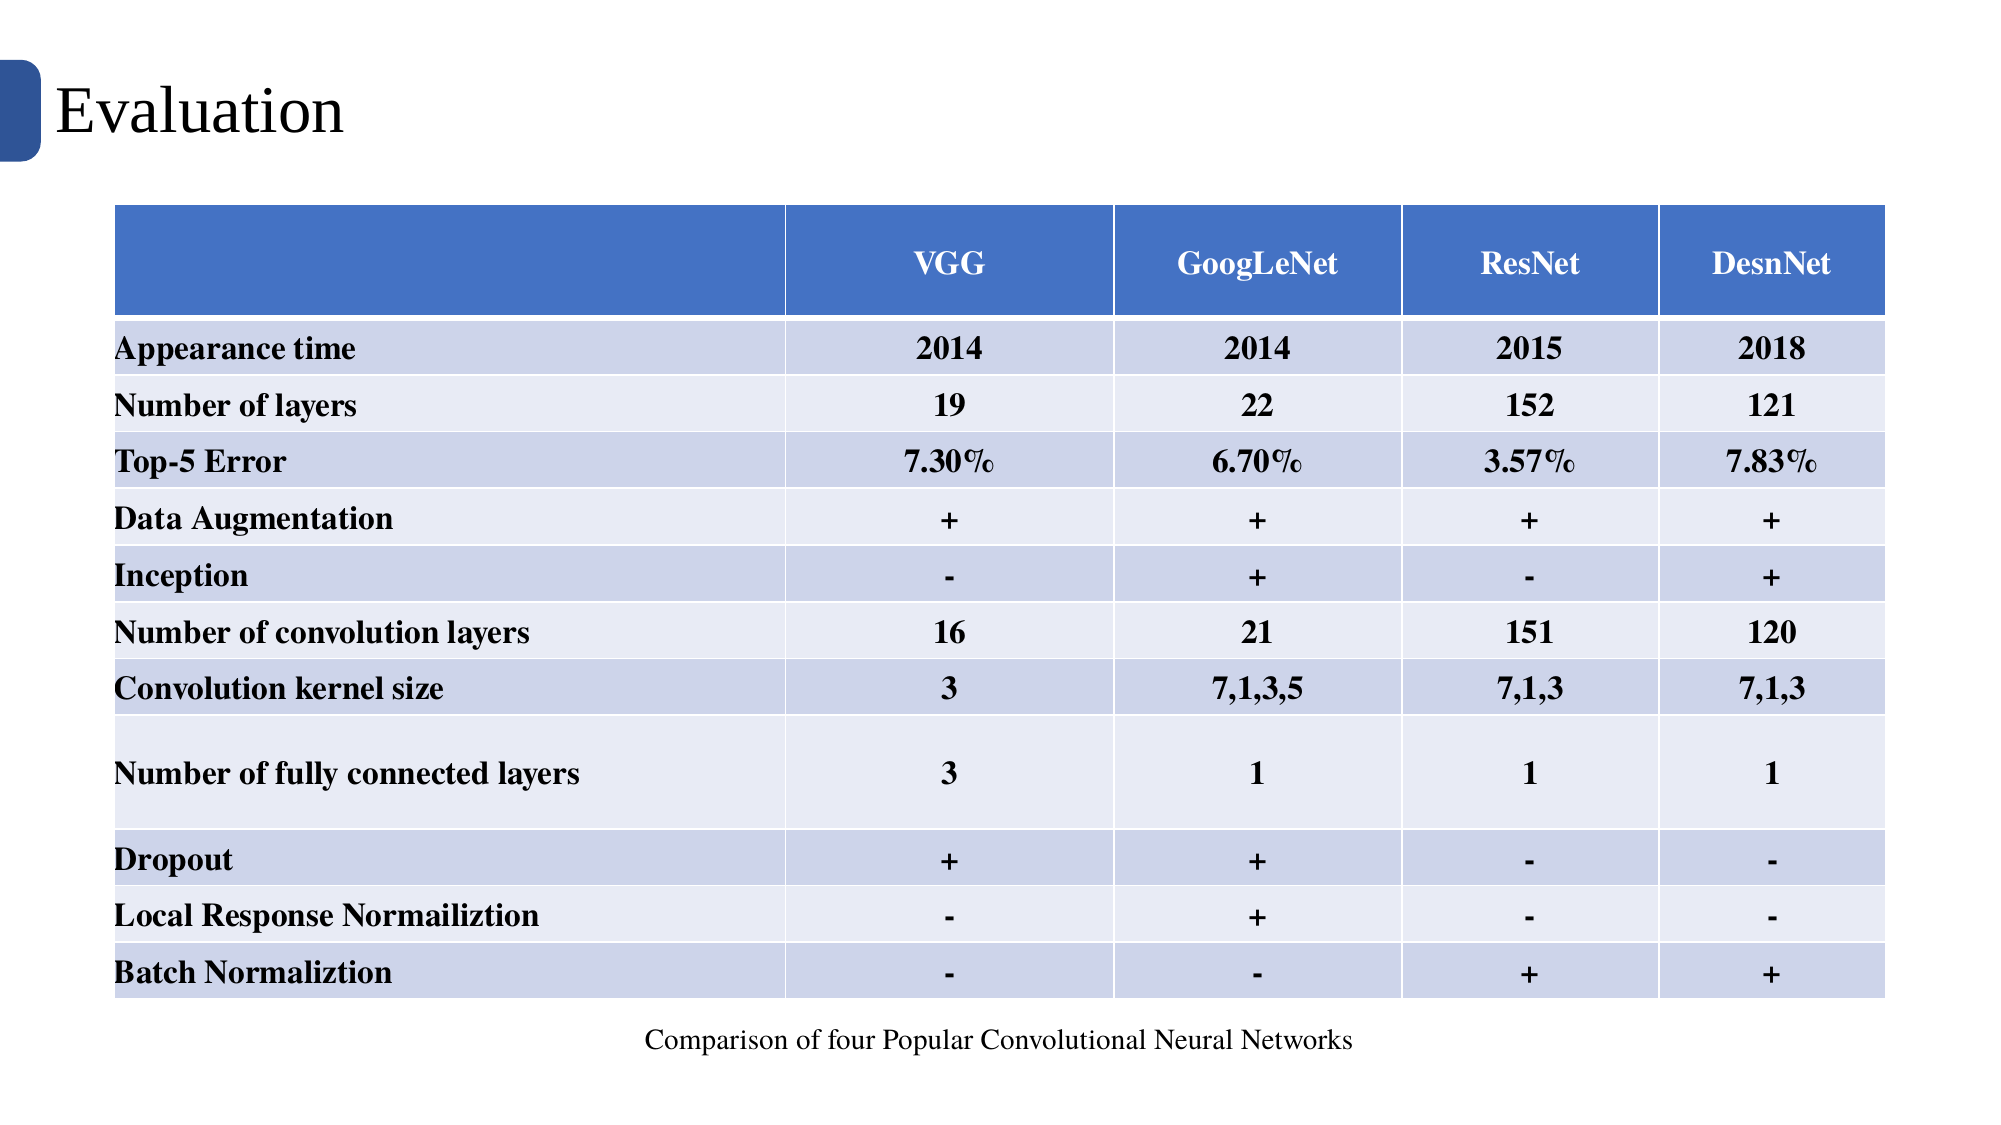

Evaluation

|  | VGG | GoogLeNet | ResNet | DesnNet |
| --- | --- | --- | --- | --- |
| Appearance time | 2014 | 2014 | 2015 | 2018 |
| Number of layers | 19 | 22 | 152 | 121 |
| Top-5 Error | 7.30% | 6.70% | 3.57% | 7.83% |
| Data Augmentation | + | + | + | + |
| Inception | - | + | - | + |
| Number of convolution layers | 16 | 21 | 151 | 120 |
| Convolution kernel size | 3 | 7,1,3,5 | 7,1,3 | 7,1,3 |
| Number of fully connected layers | 3 | 1 | 1 | 1 |
| Dropout | + | + | - | - |
| Local Response Normailiztion | - | + | - | - |
| Batch Normaliztion | - | - | + | + |
Comparison of four Popular Convolutional Neural Networks